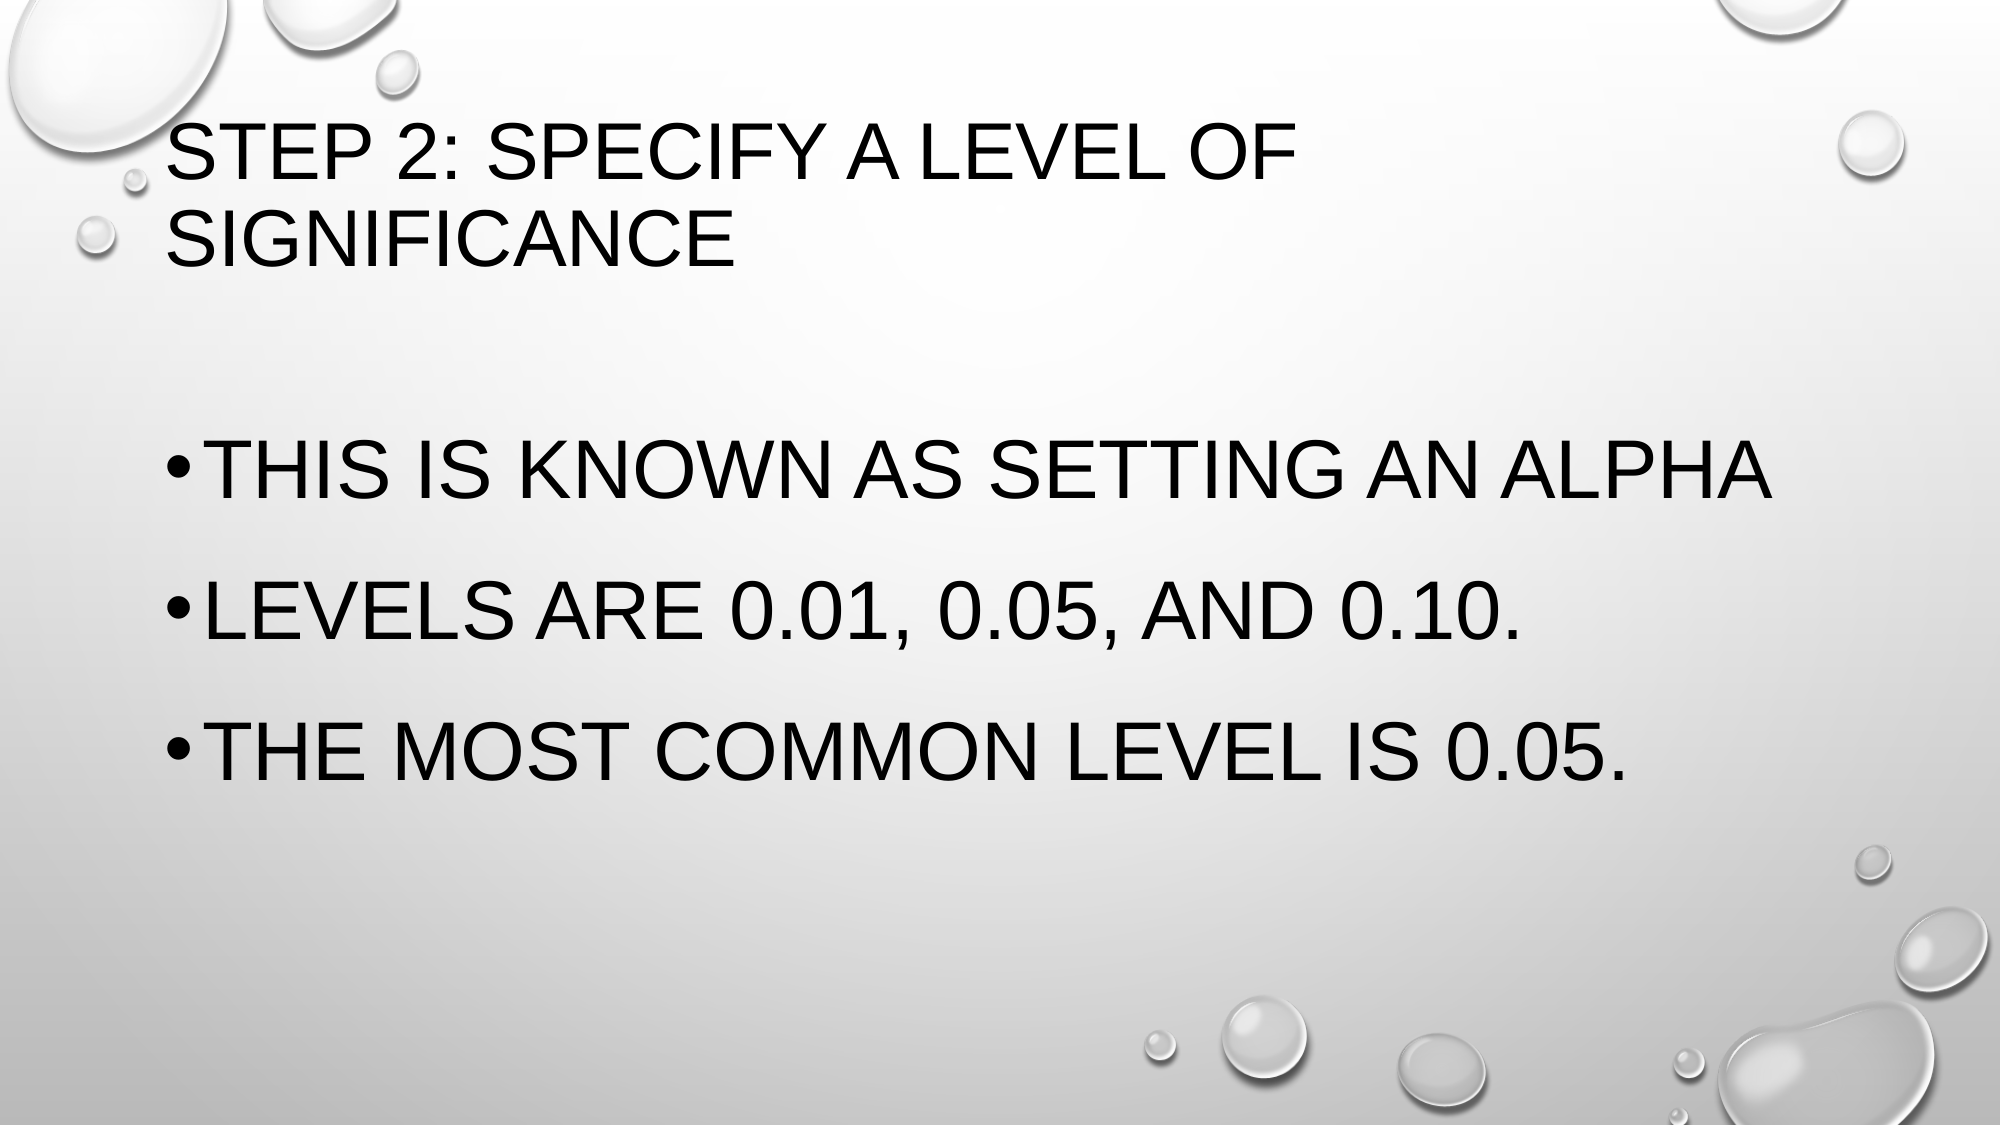

# Step 2: Specify a level of significance
This is known as setting an alpha
levels are 0.01, 0.05, and 0.10.
The most common level is 0.05.